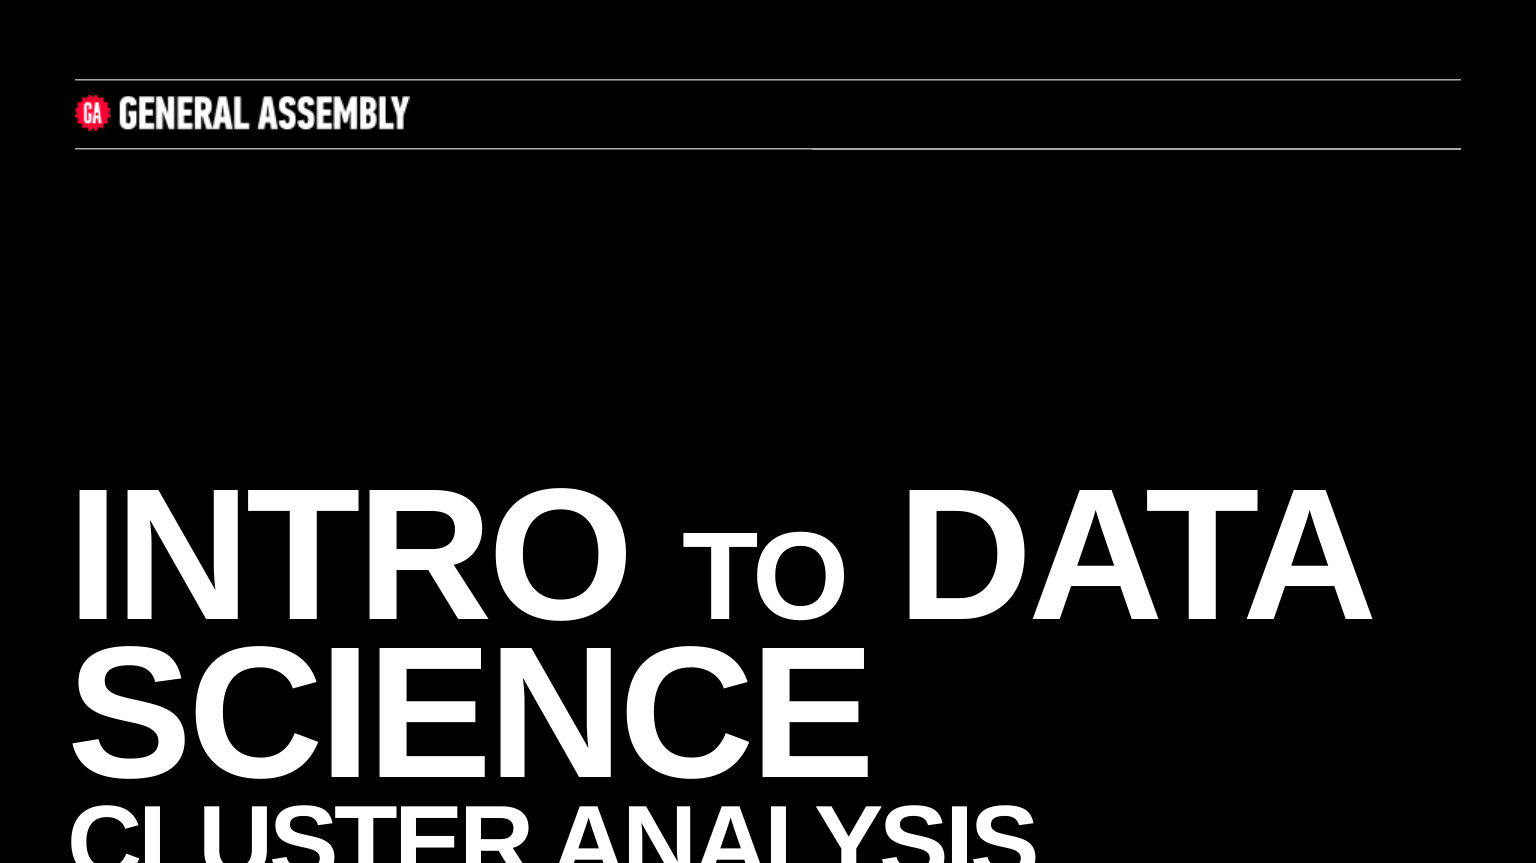

# INTRO to DATA SCIENCE Cluster ANALYSIS